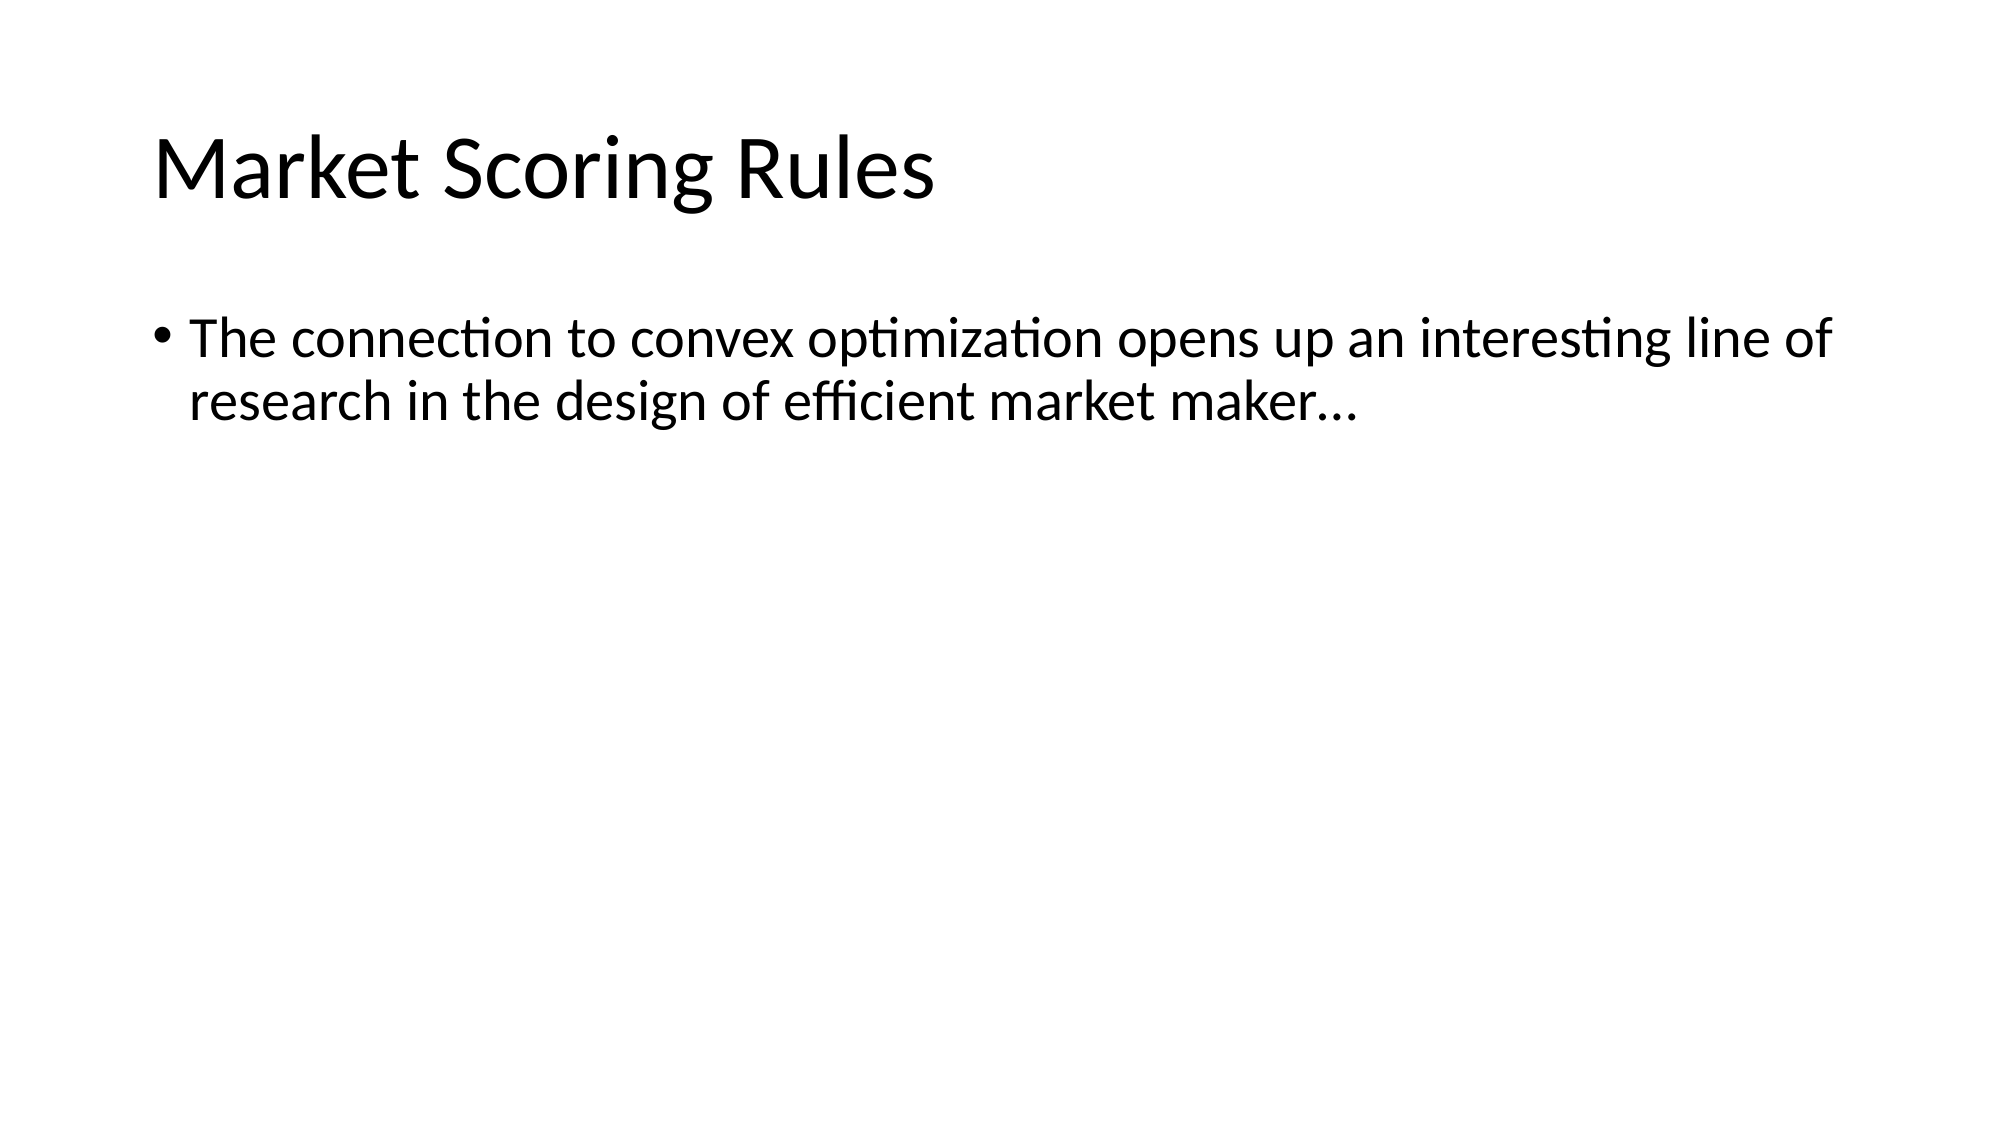

# Market Scoring Rules
The connection to convex optimization opens up an interesting line of research in the design of efficient market maker…